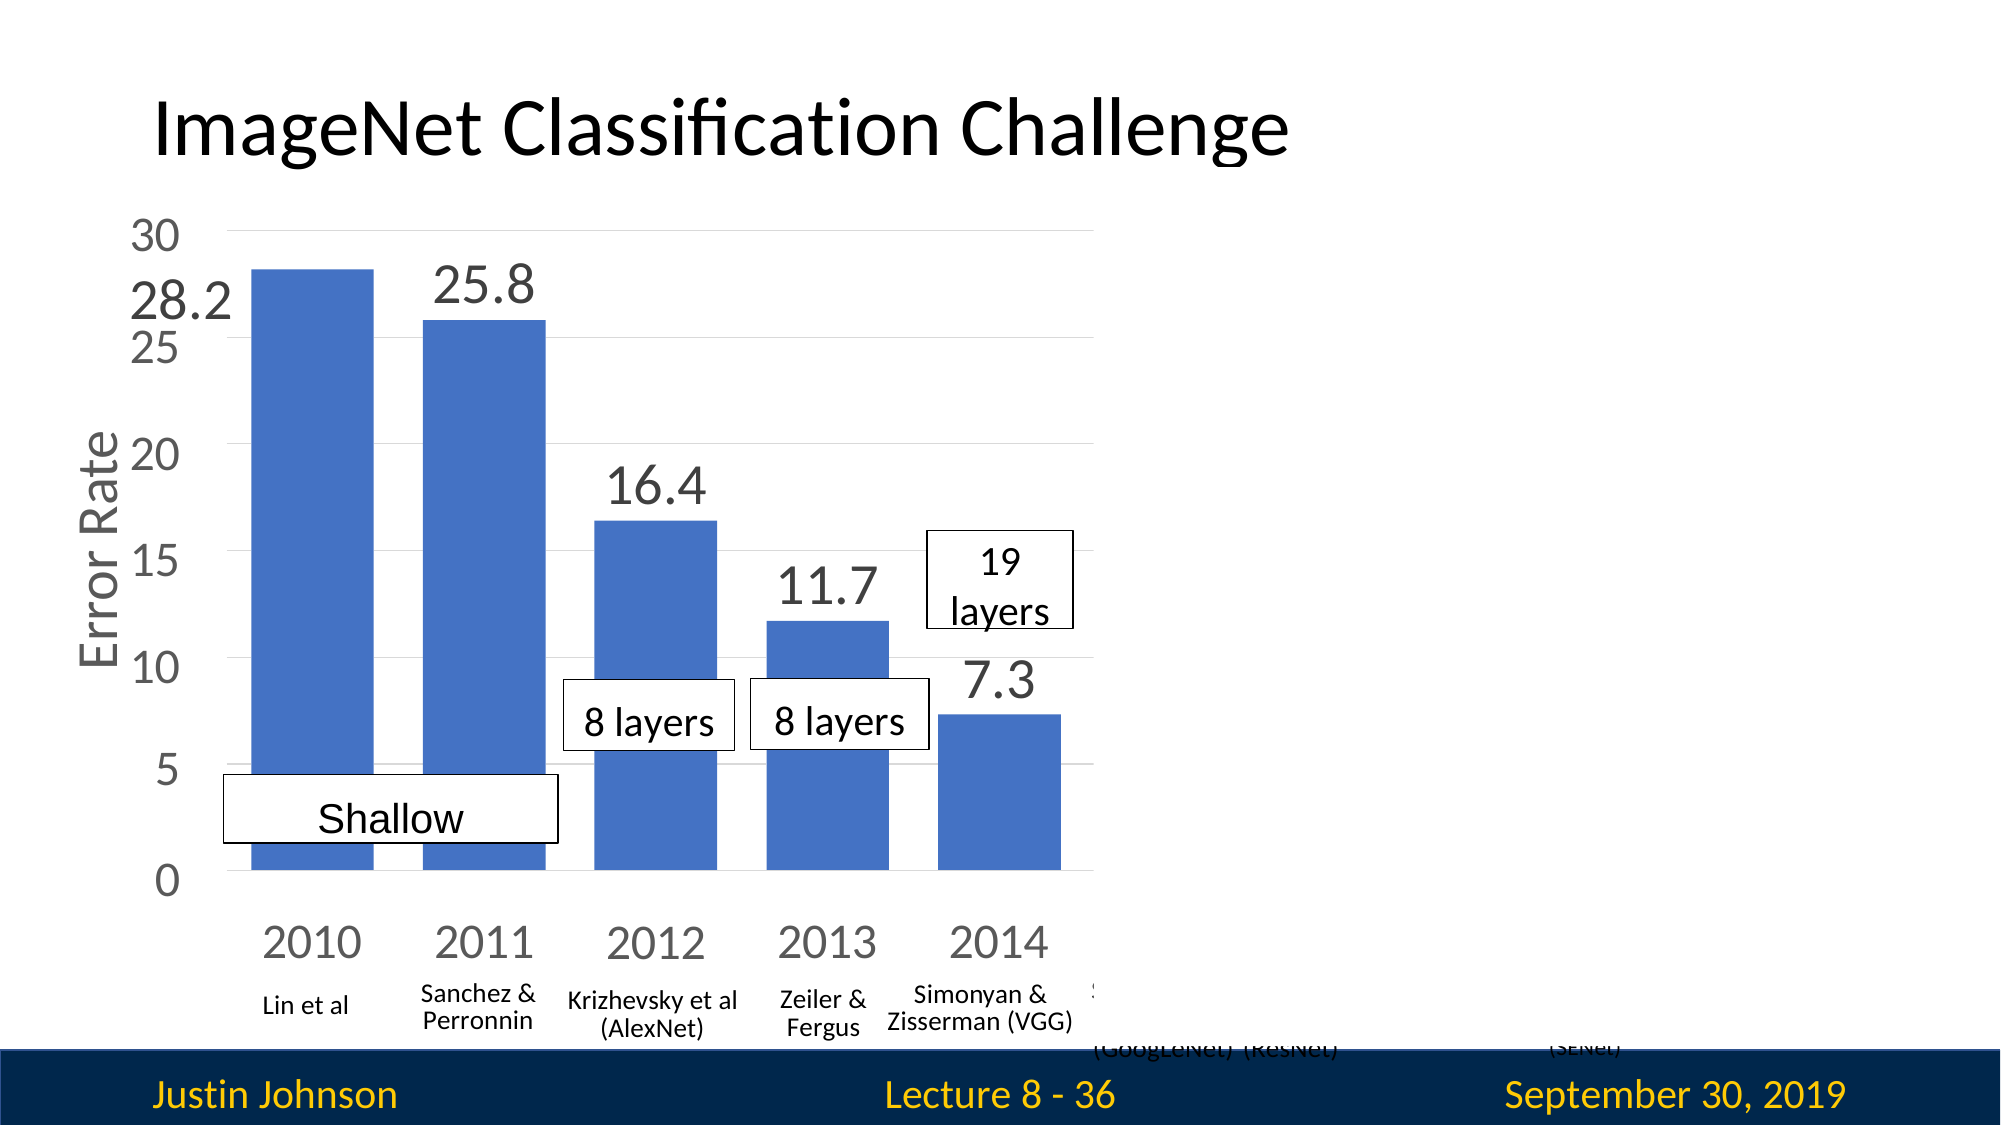

# ImageNet Classification Challenge
152	152	152
layers	layers	layers

22
layers
6.7	5.1
3.6	3	2.3

2014	2015	2016	2017	Human
Szegedy et al	 He et al	Shao et al	Hu et al	Russakovsky et al (GoogLeNet)	(ResNet)		 (SENet)

30	28.2

25.8

25

20
Error Rate

16.4

15

19
layers
11.7

10
7.3

8 layers
8 layers

5
Shallow
0

2010
Lin et al
2011
Sanchez &
2012
Krizhevsky et al
2013
Zeiler &
2014
Simonyan &
Perronnin
Zisserman (VGG)
Fergus
(AlexNet)
Justin Johnson
September 30, 2019
Lecture 8 - 36